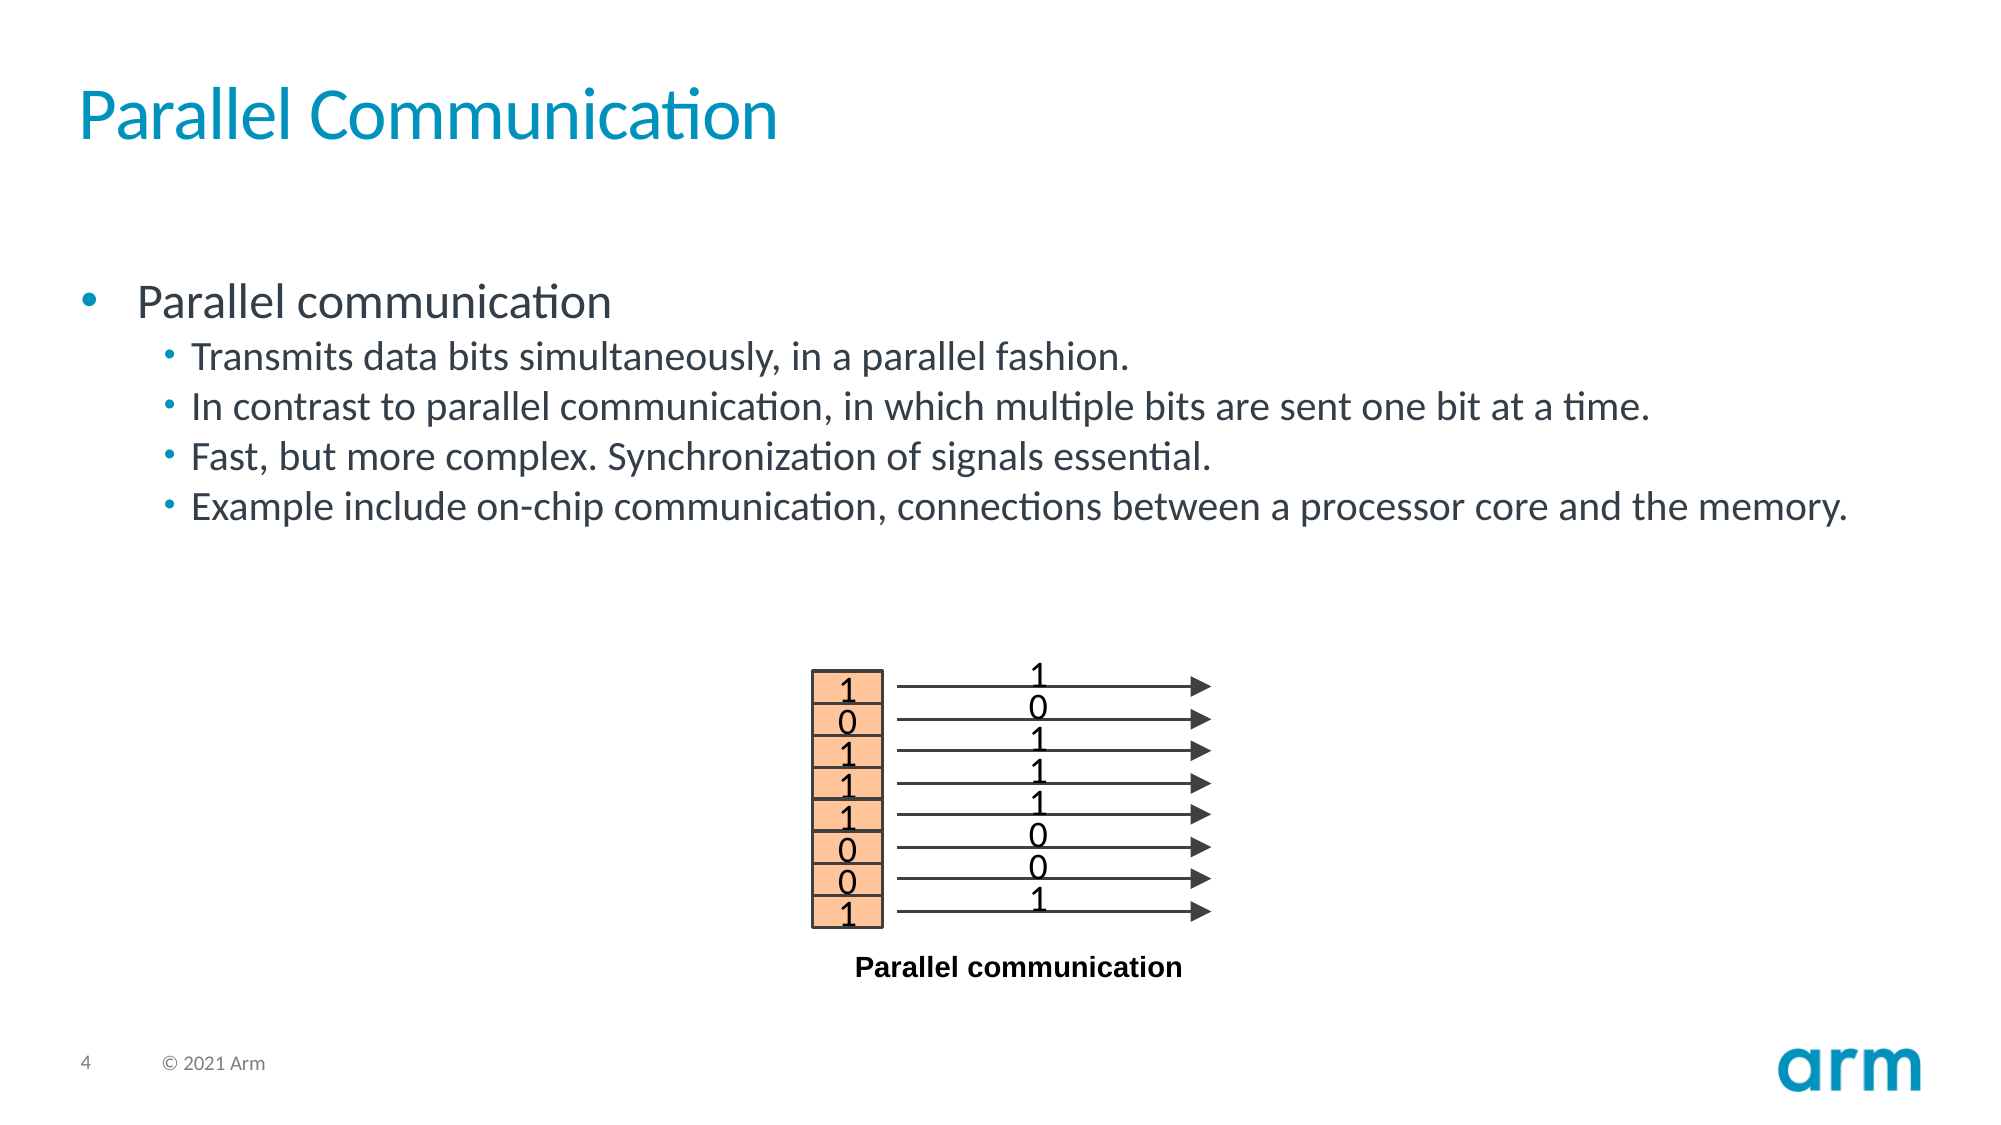

# Parallel Communication
Parallel communication
Transmits data bits simultaneously, in a parallel fashion.
In contrast to parallel communication, in which multiple bits are sent one bit at a time.
Fast, but more complex. Synchronization of signals essential.
Example include on-chip communication, connections between a processor core and the memory.
1
0
1
1
1
0
0
1
1
0
1
1
1
0
0
1
Parallel communication